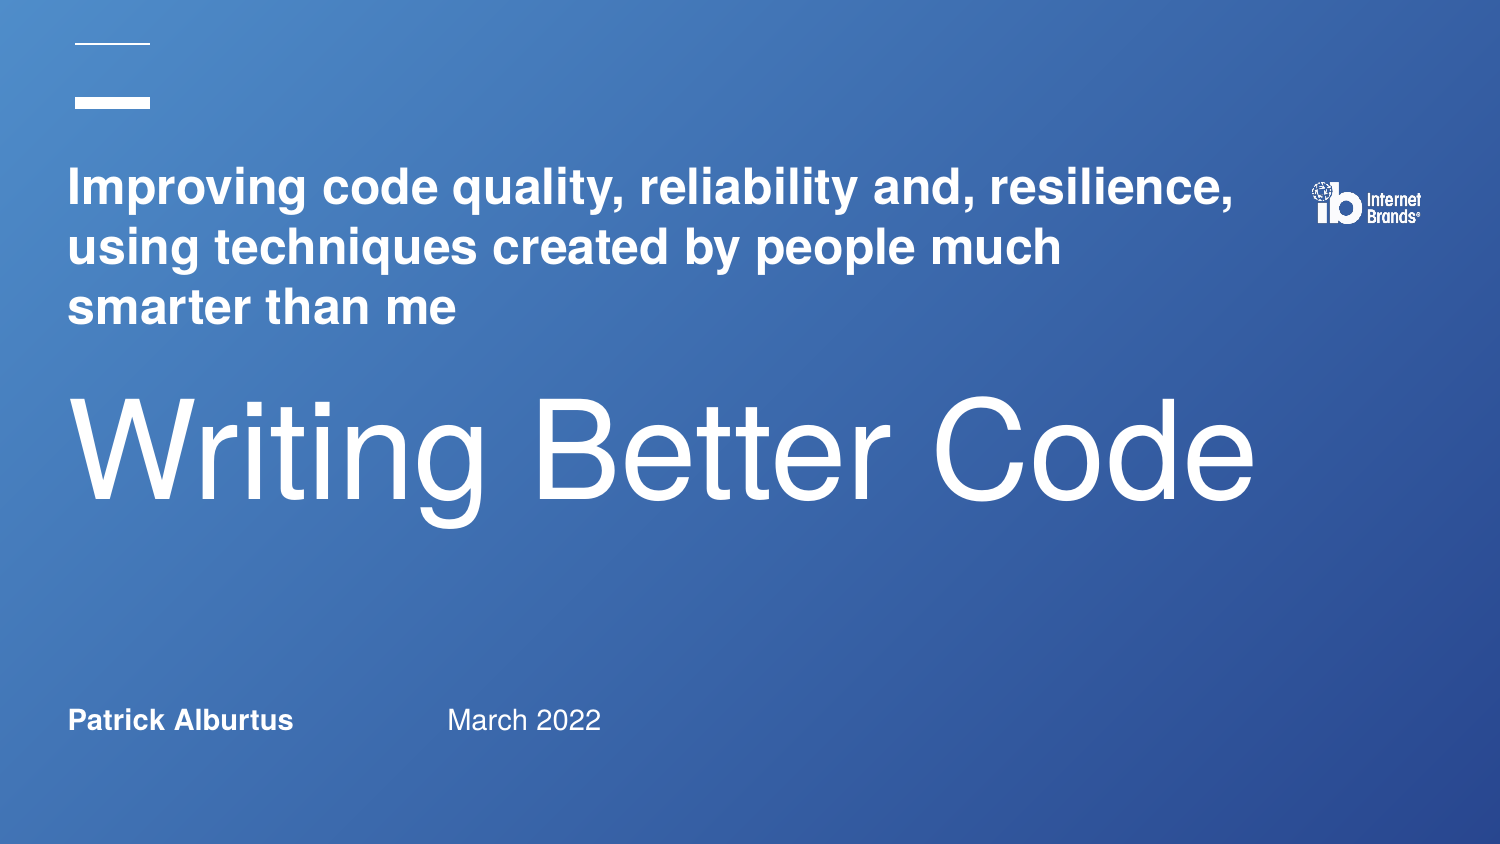

Improving code quality, reliability and, resilience, using techniques created by people much smarter than me
# Writing Better Code
March 2022
Patrick Alburtus